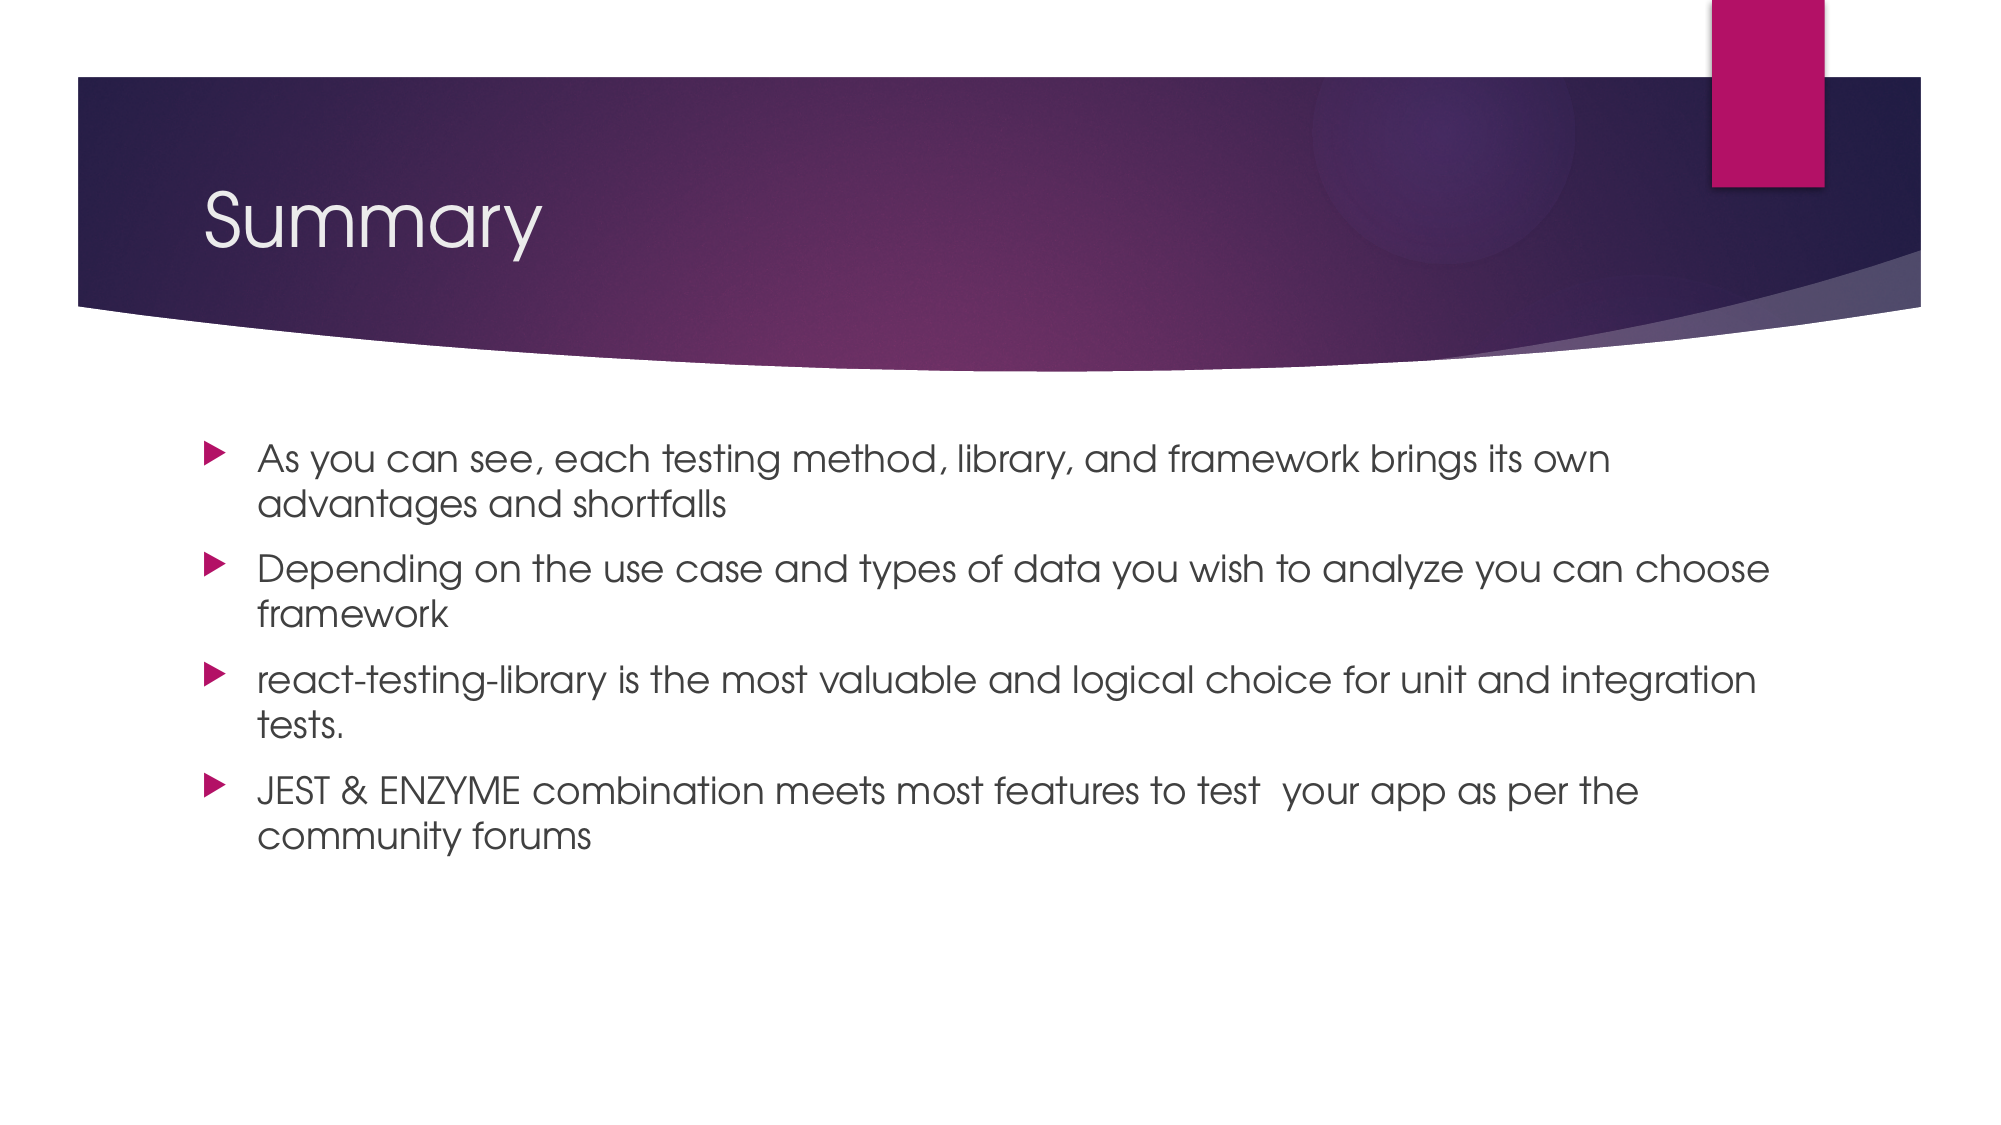

# Summary
As you can see, each testing method, library, and framework brings its own advantages and shortfalls
Depending on the use case and types of data you wish to analyze you can choose framework
react-testing-library is the most valuable and logical choice for unit and integration tests.
JEST & ENZYME combination meets most features to test  your app as per the community forums